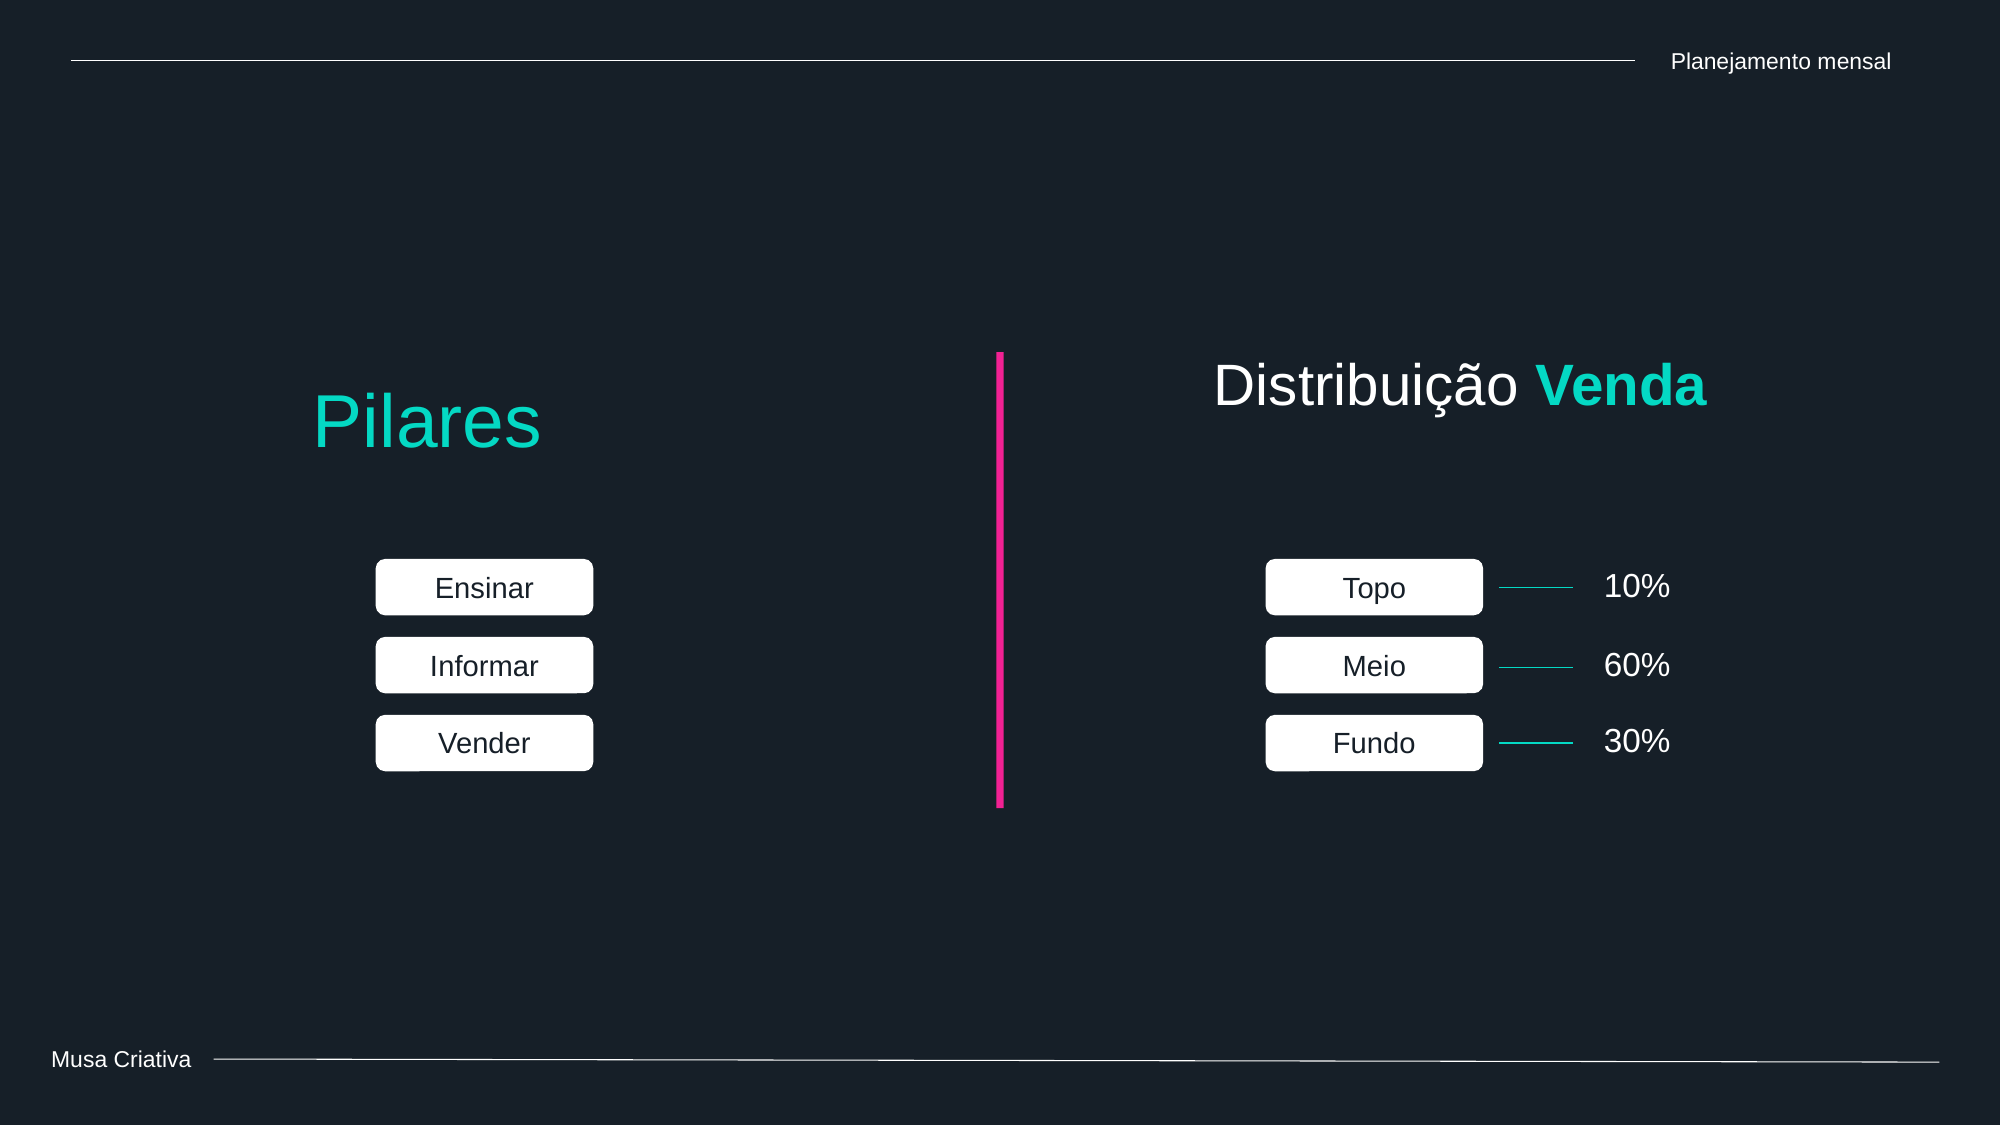

Planejamento mensal
Distribuição Venda

Pilares
10%

Ensinar
Topo
60%

Informar
Meio
30%

Vender
Fundo
Musa Criativa